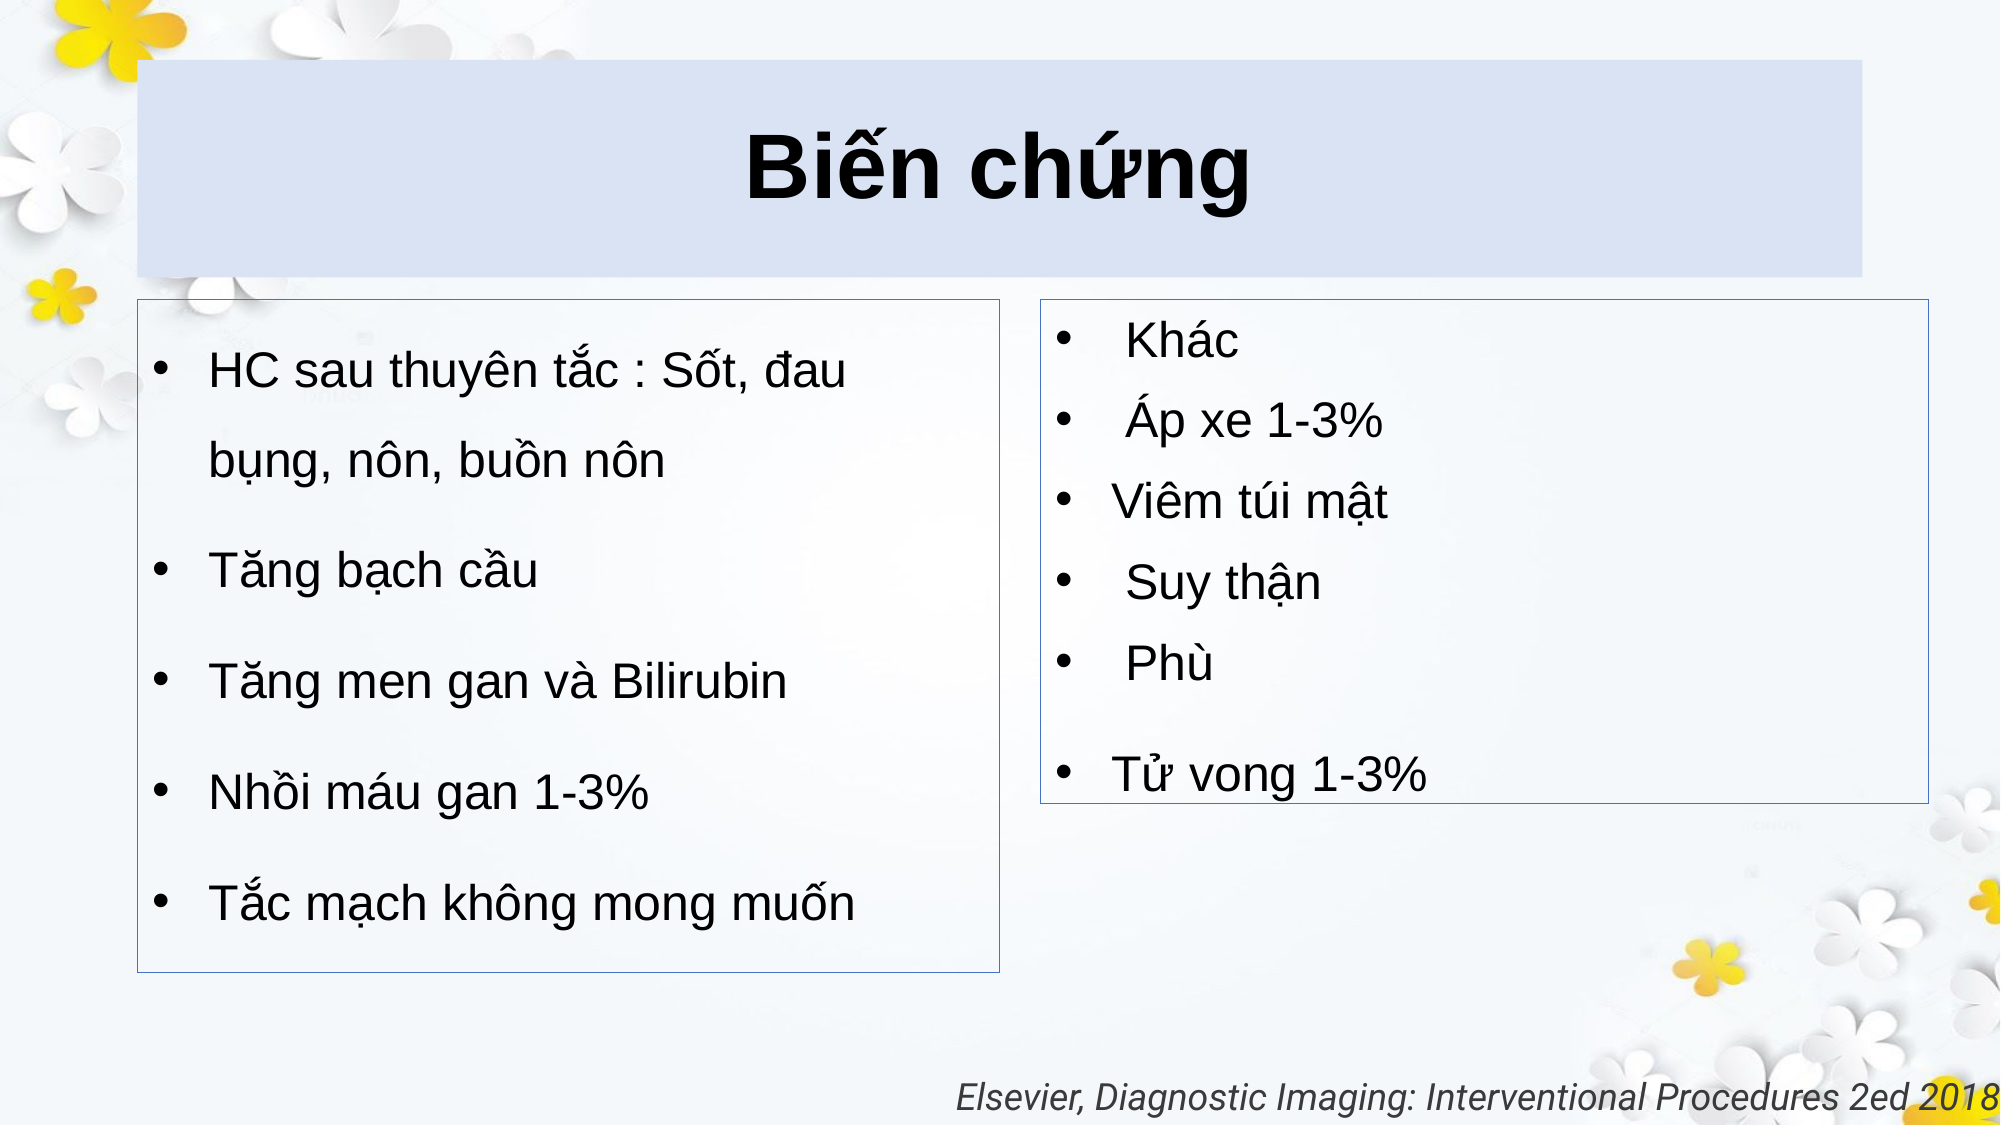

# Biến chứng
HC sau thuyên tắc : Sốt, đau bụng, nôn, buồn nôn
Tăng bạch cầu
Tăng men gan và Bilirubin
Nhồi máu gan 1-3%
Tắc mạch không mong muốn

 Khác
 Áp xe 1-3%
Viêm túi mật
 Suy thận
 Phù
Tử vong 1-3%
Elsevier, Diagnostic Imaging: Interventional Procedures 2ed 2018